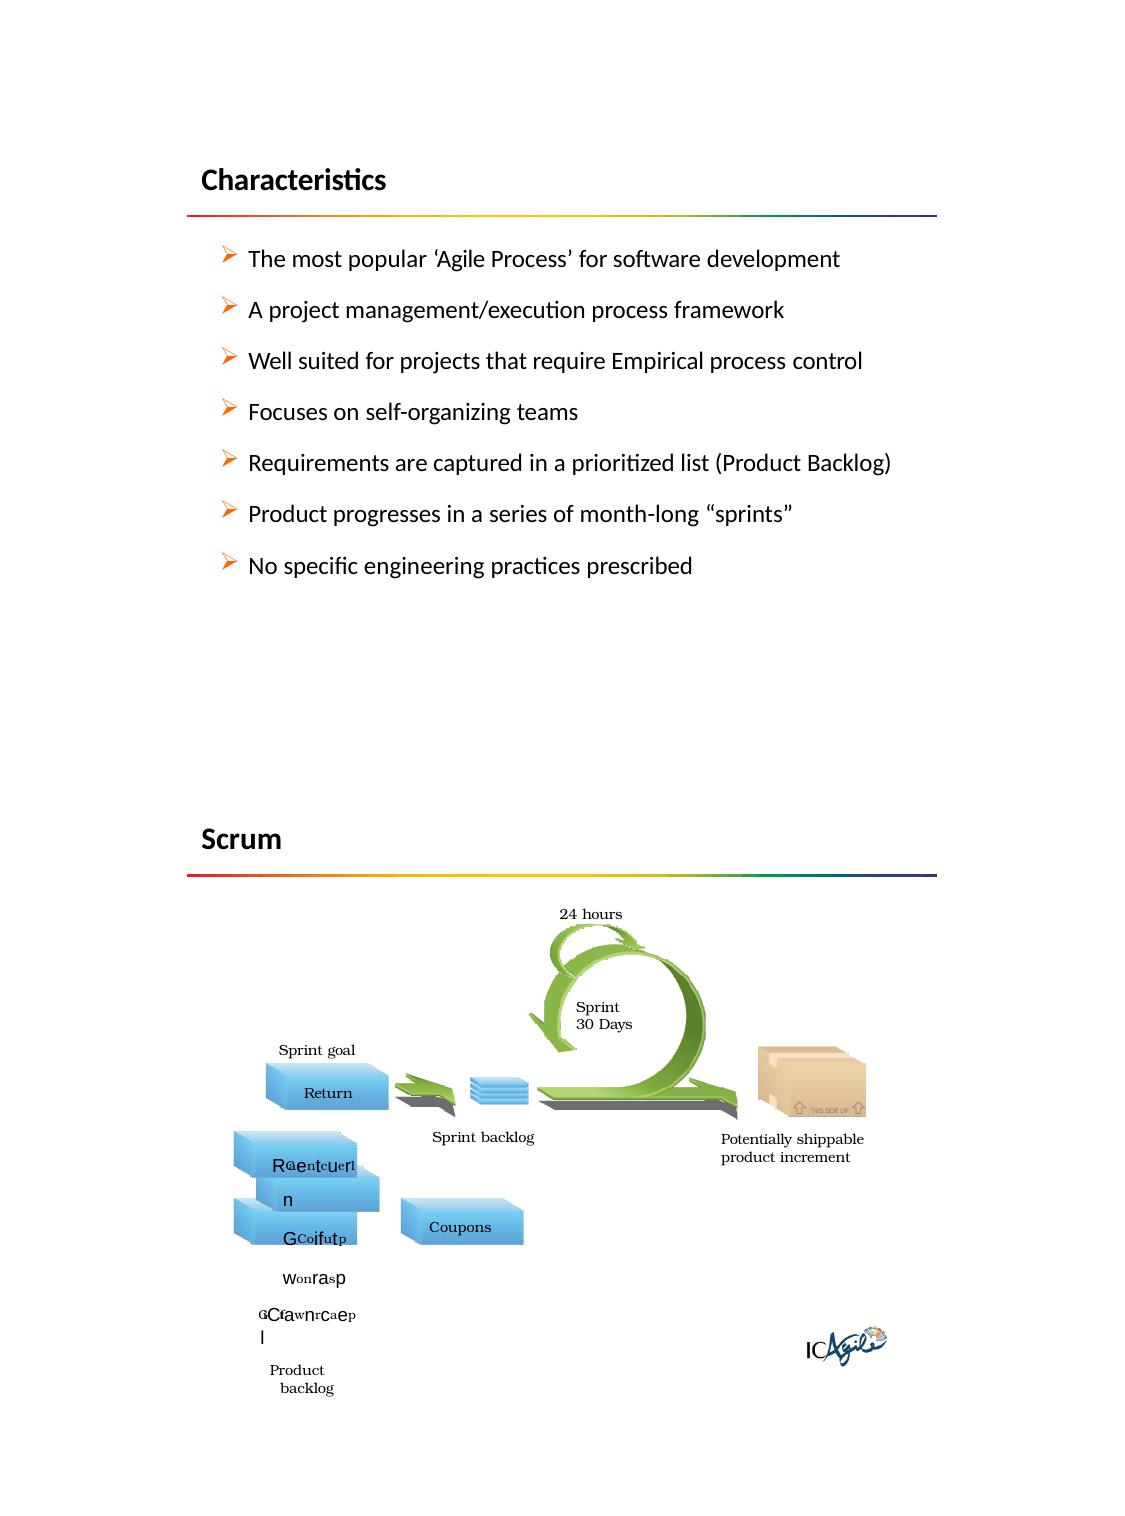

Characteristics

The most popular ‘Agile Process’ for software development
A project management/execution process framework
Well suited for projects that require Empirical process control
Focuses on self-organizing teams
Requirements are captured in a prioritized list (Product Backlog)
Product progresses in a series of month-long “sprints”
No specific engineering practices prescribed

Scrum

24 hours

Sprint  30 Days
Sprint goal

Return

Sprint backlog
Potentially shippable  product increment

RCaentcuerln  GCoifutpwonrasp
GiCftawnrcaepl
Product  backlog

Coupons